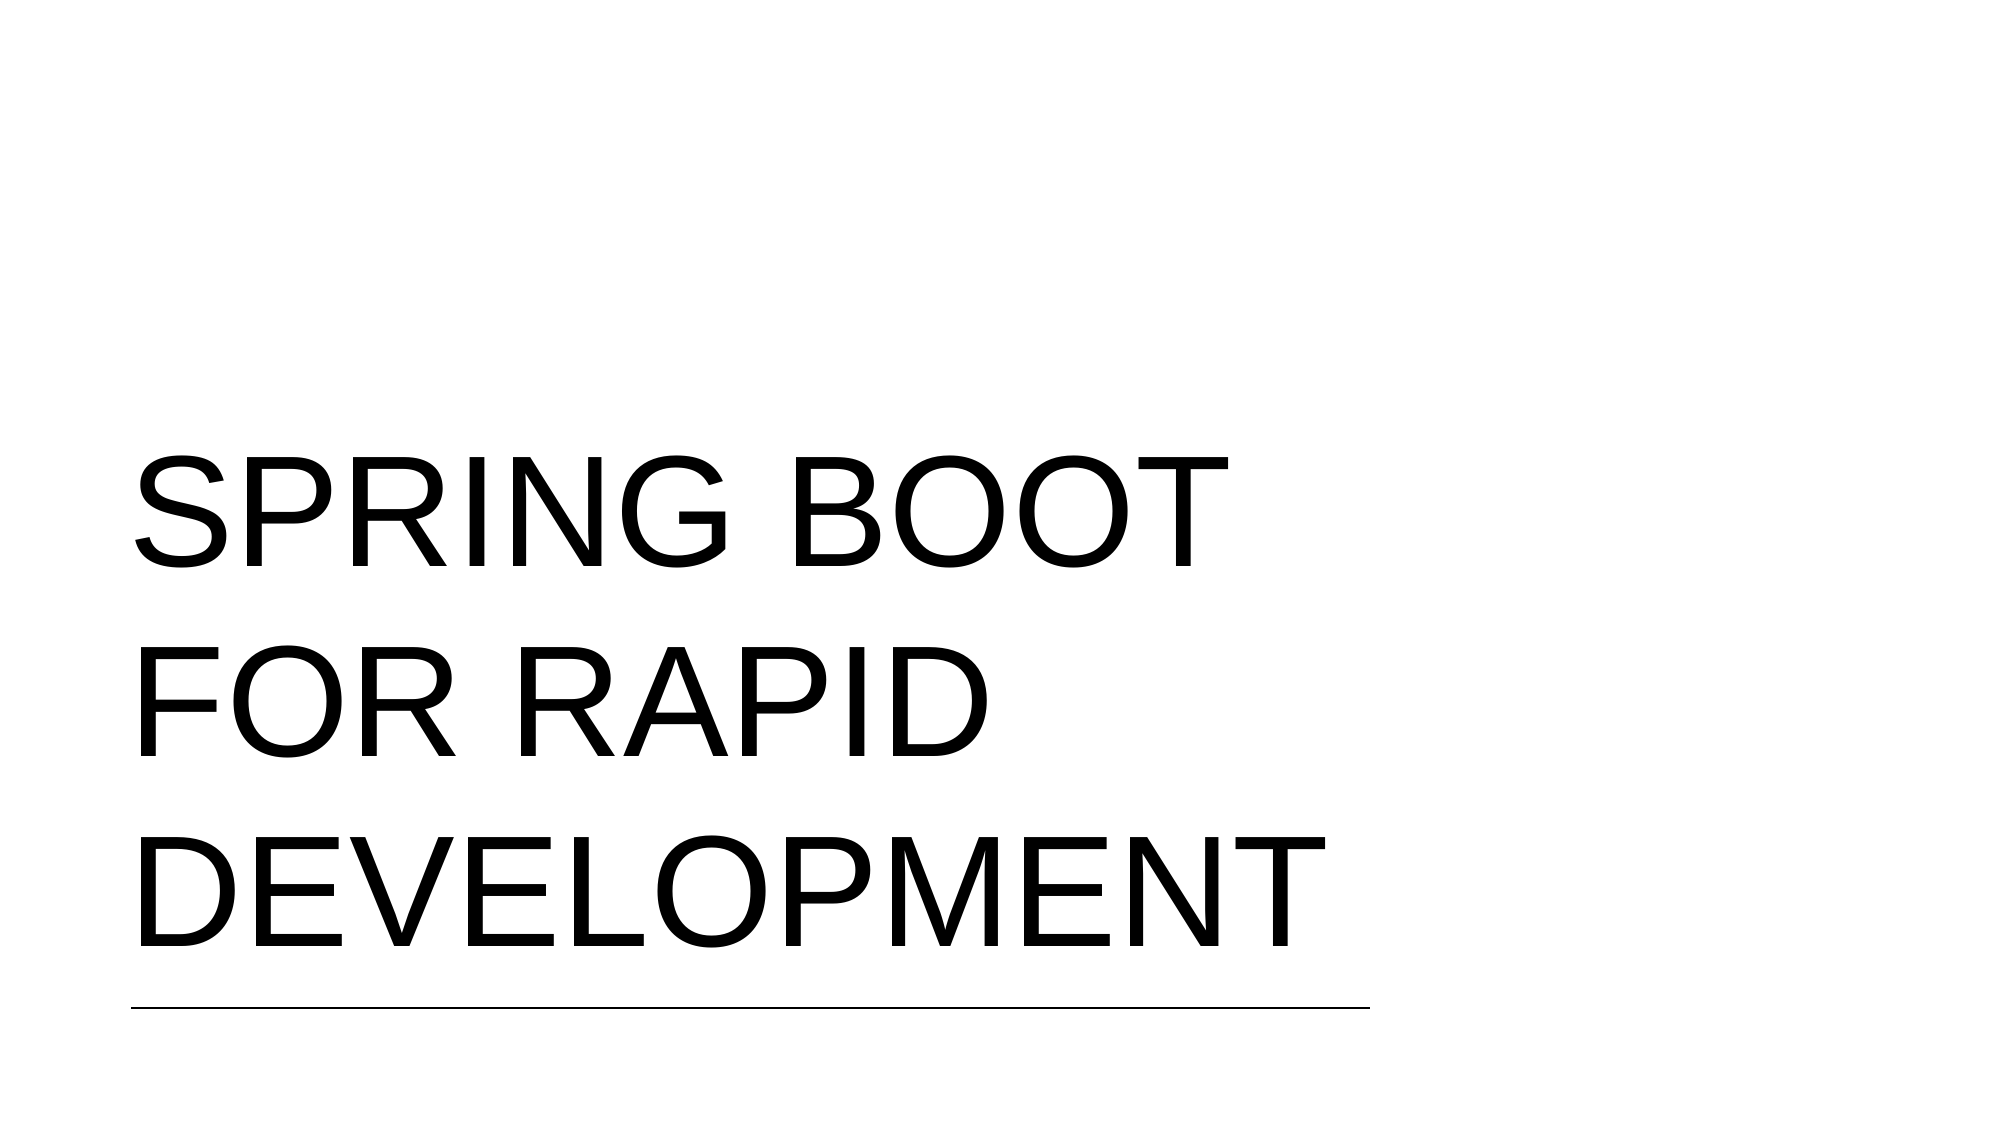

# Spring Boot for Rapid Development
31